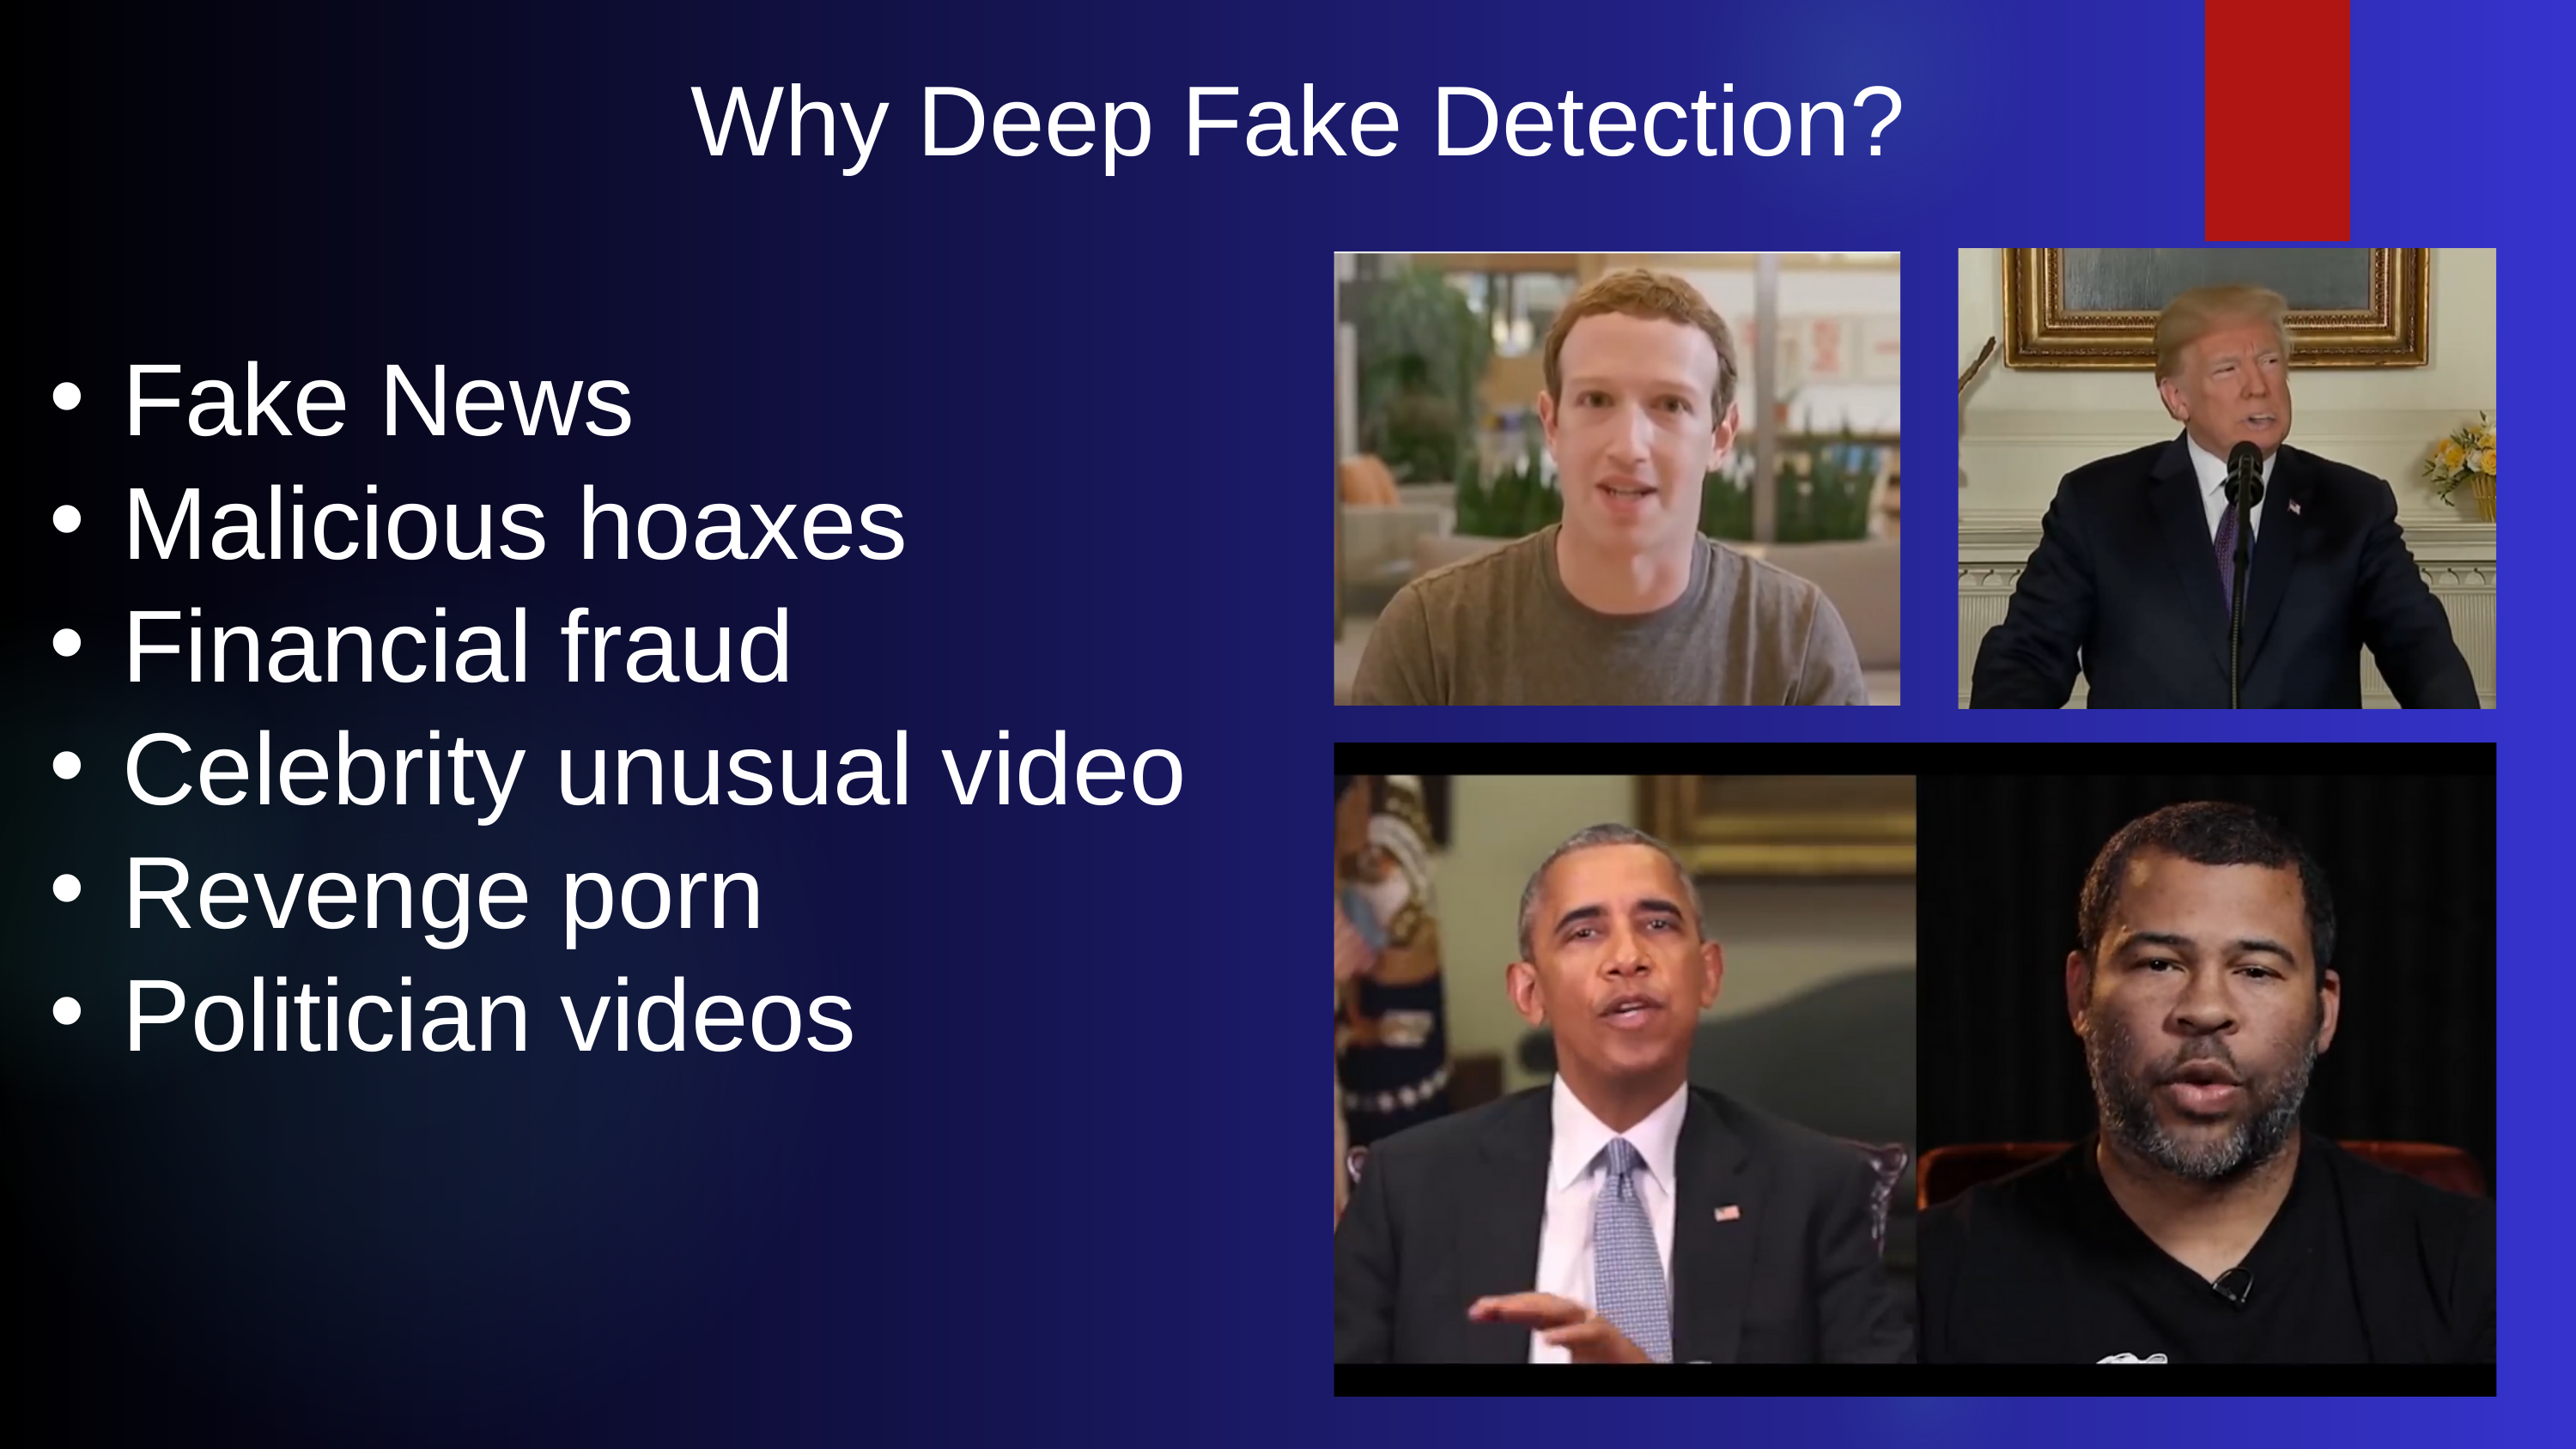

Why Deep Fake Detection?

Fake News
Malicious hoaxes
Financial fraud
Celebrity unusual video
Revenge porn
Politician videos